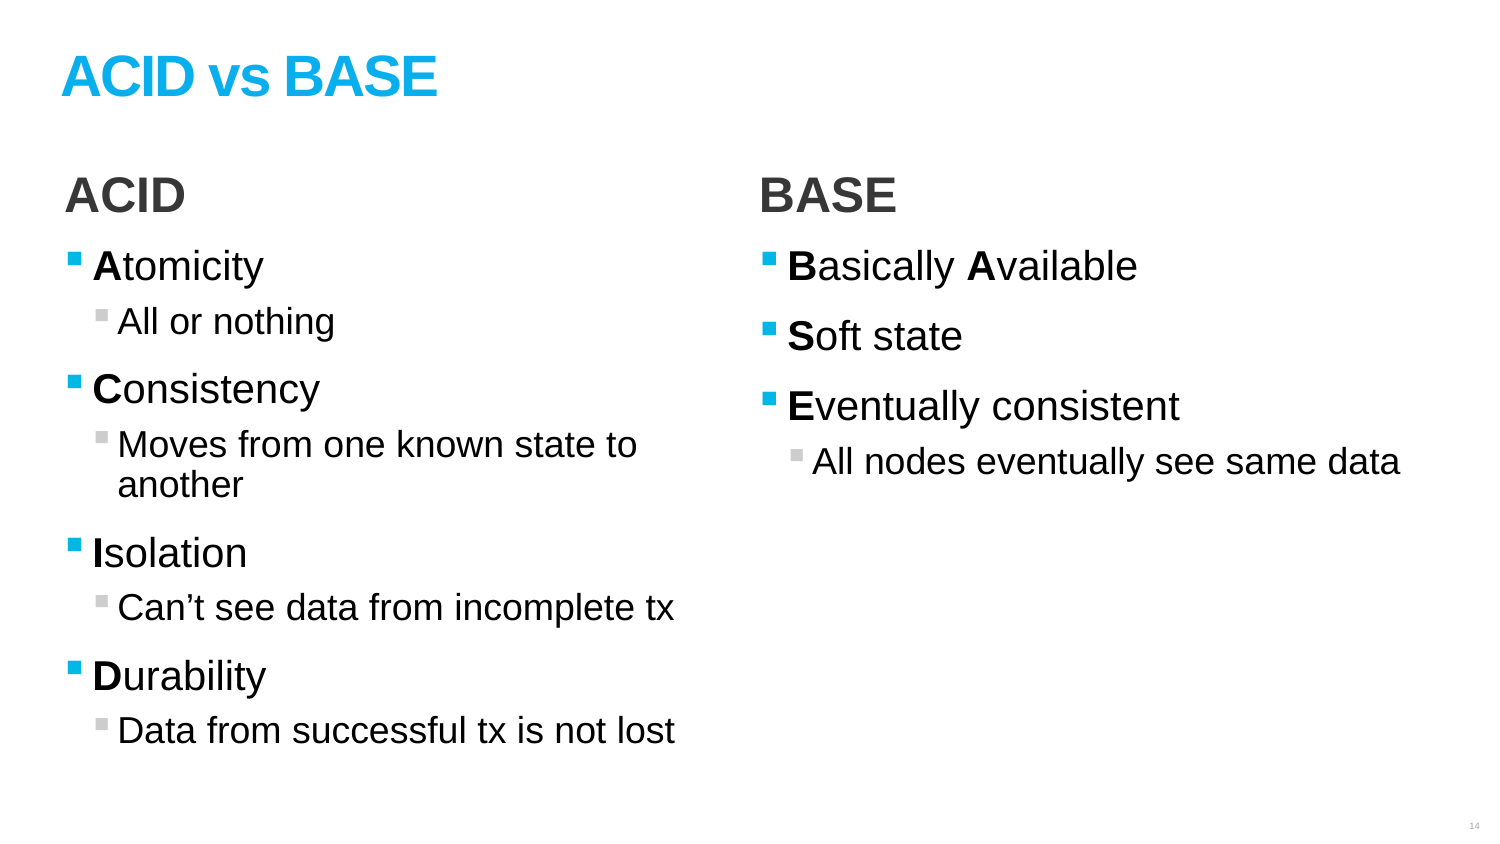

# ACID vs BASE
ACID
BASE
Atomicity
All or nothing
Consistency
Moves from one known state to another
Isolation
Can’t see data from incomplete tx
Durability
Data from successful tx is not lost
Basically Available
Soft state
Eventually consistent
All nodes eventually see same data
14